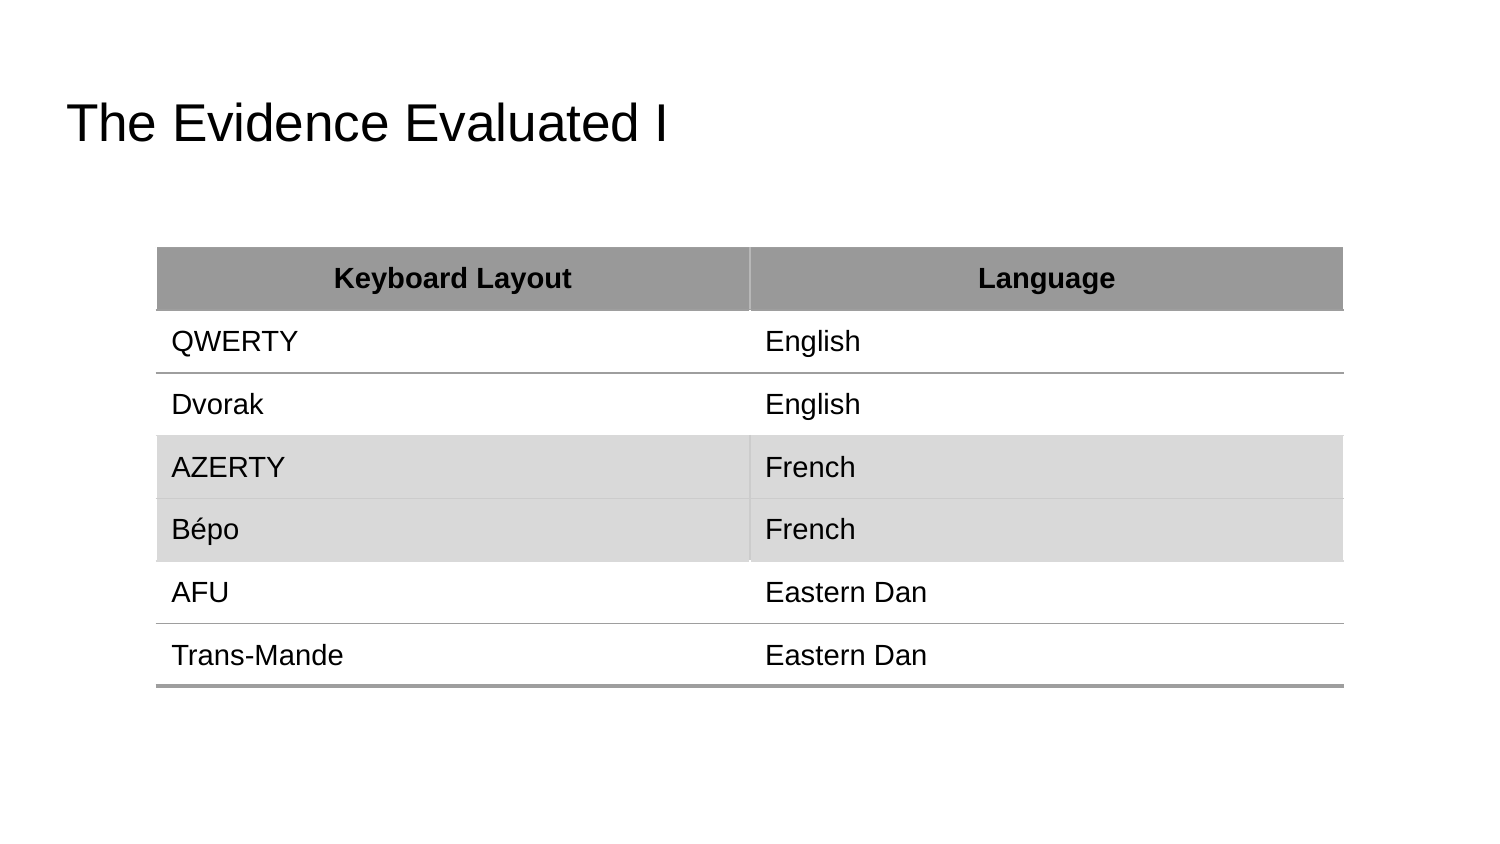

# The Evidence Evaluated I
| Keyboard Layout | Language |
| --- | --- |
| QWERTY | English |
| Dvorak | English |
| AZERTY | French |
| Bépo | French |
| AFU | Eastern Dan |
| Trans-Mande | Eastern Dan |